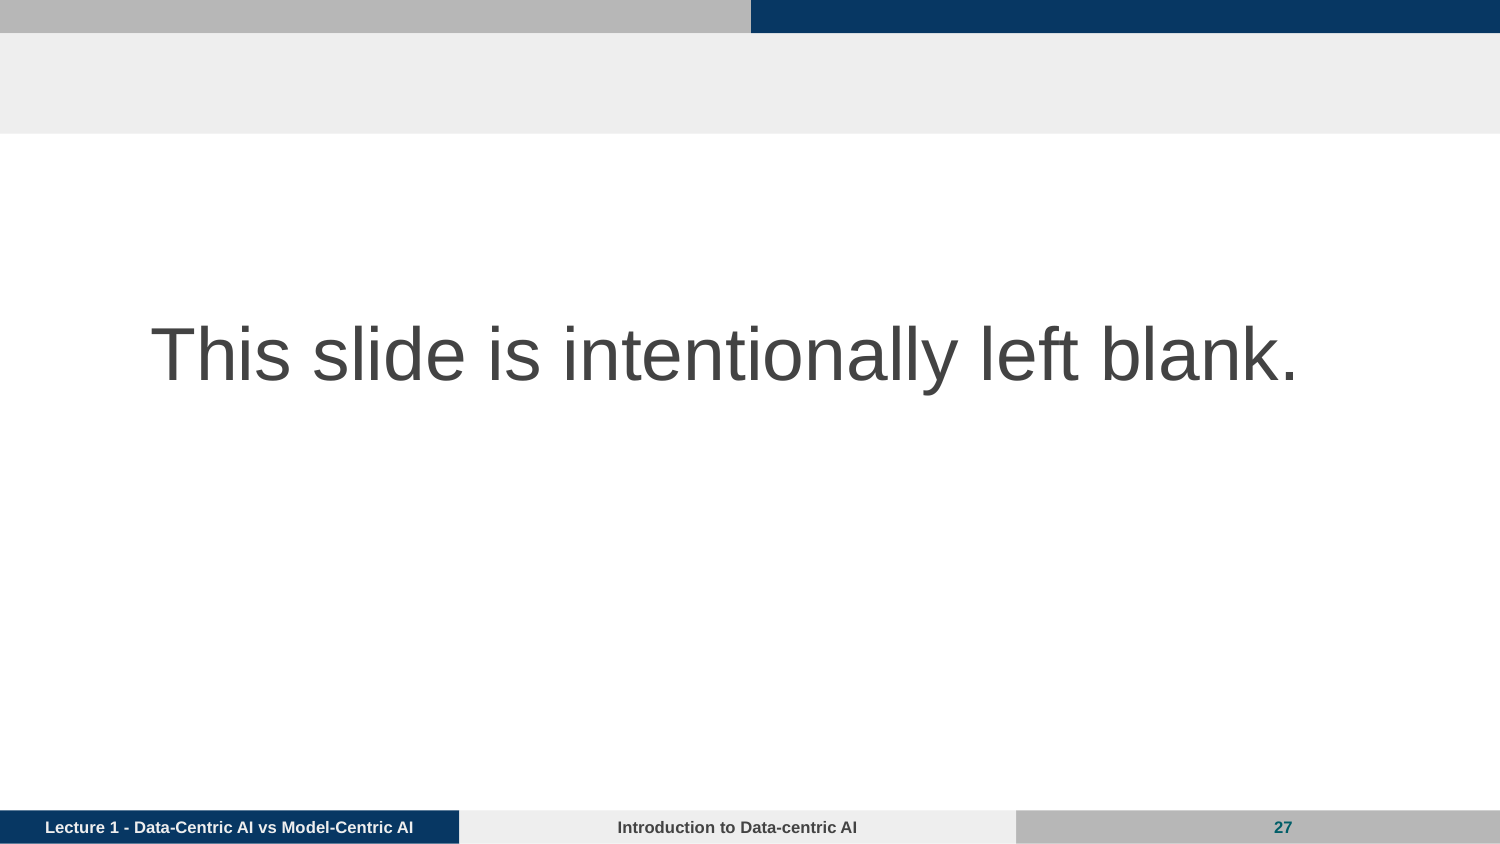

#

This slide is intentionally left blank.
27